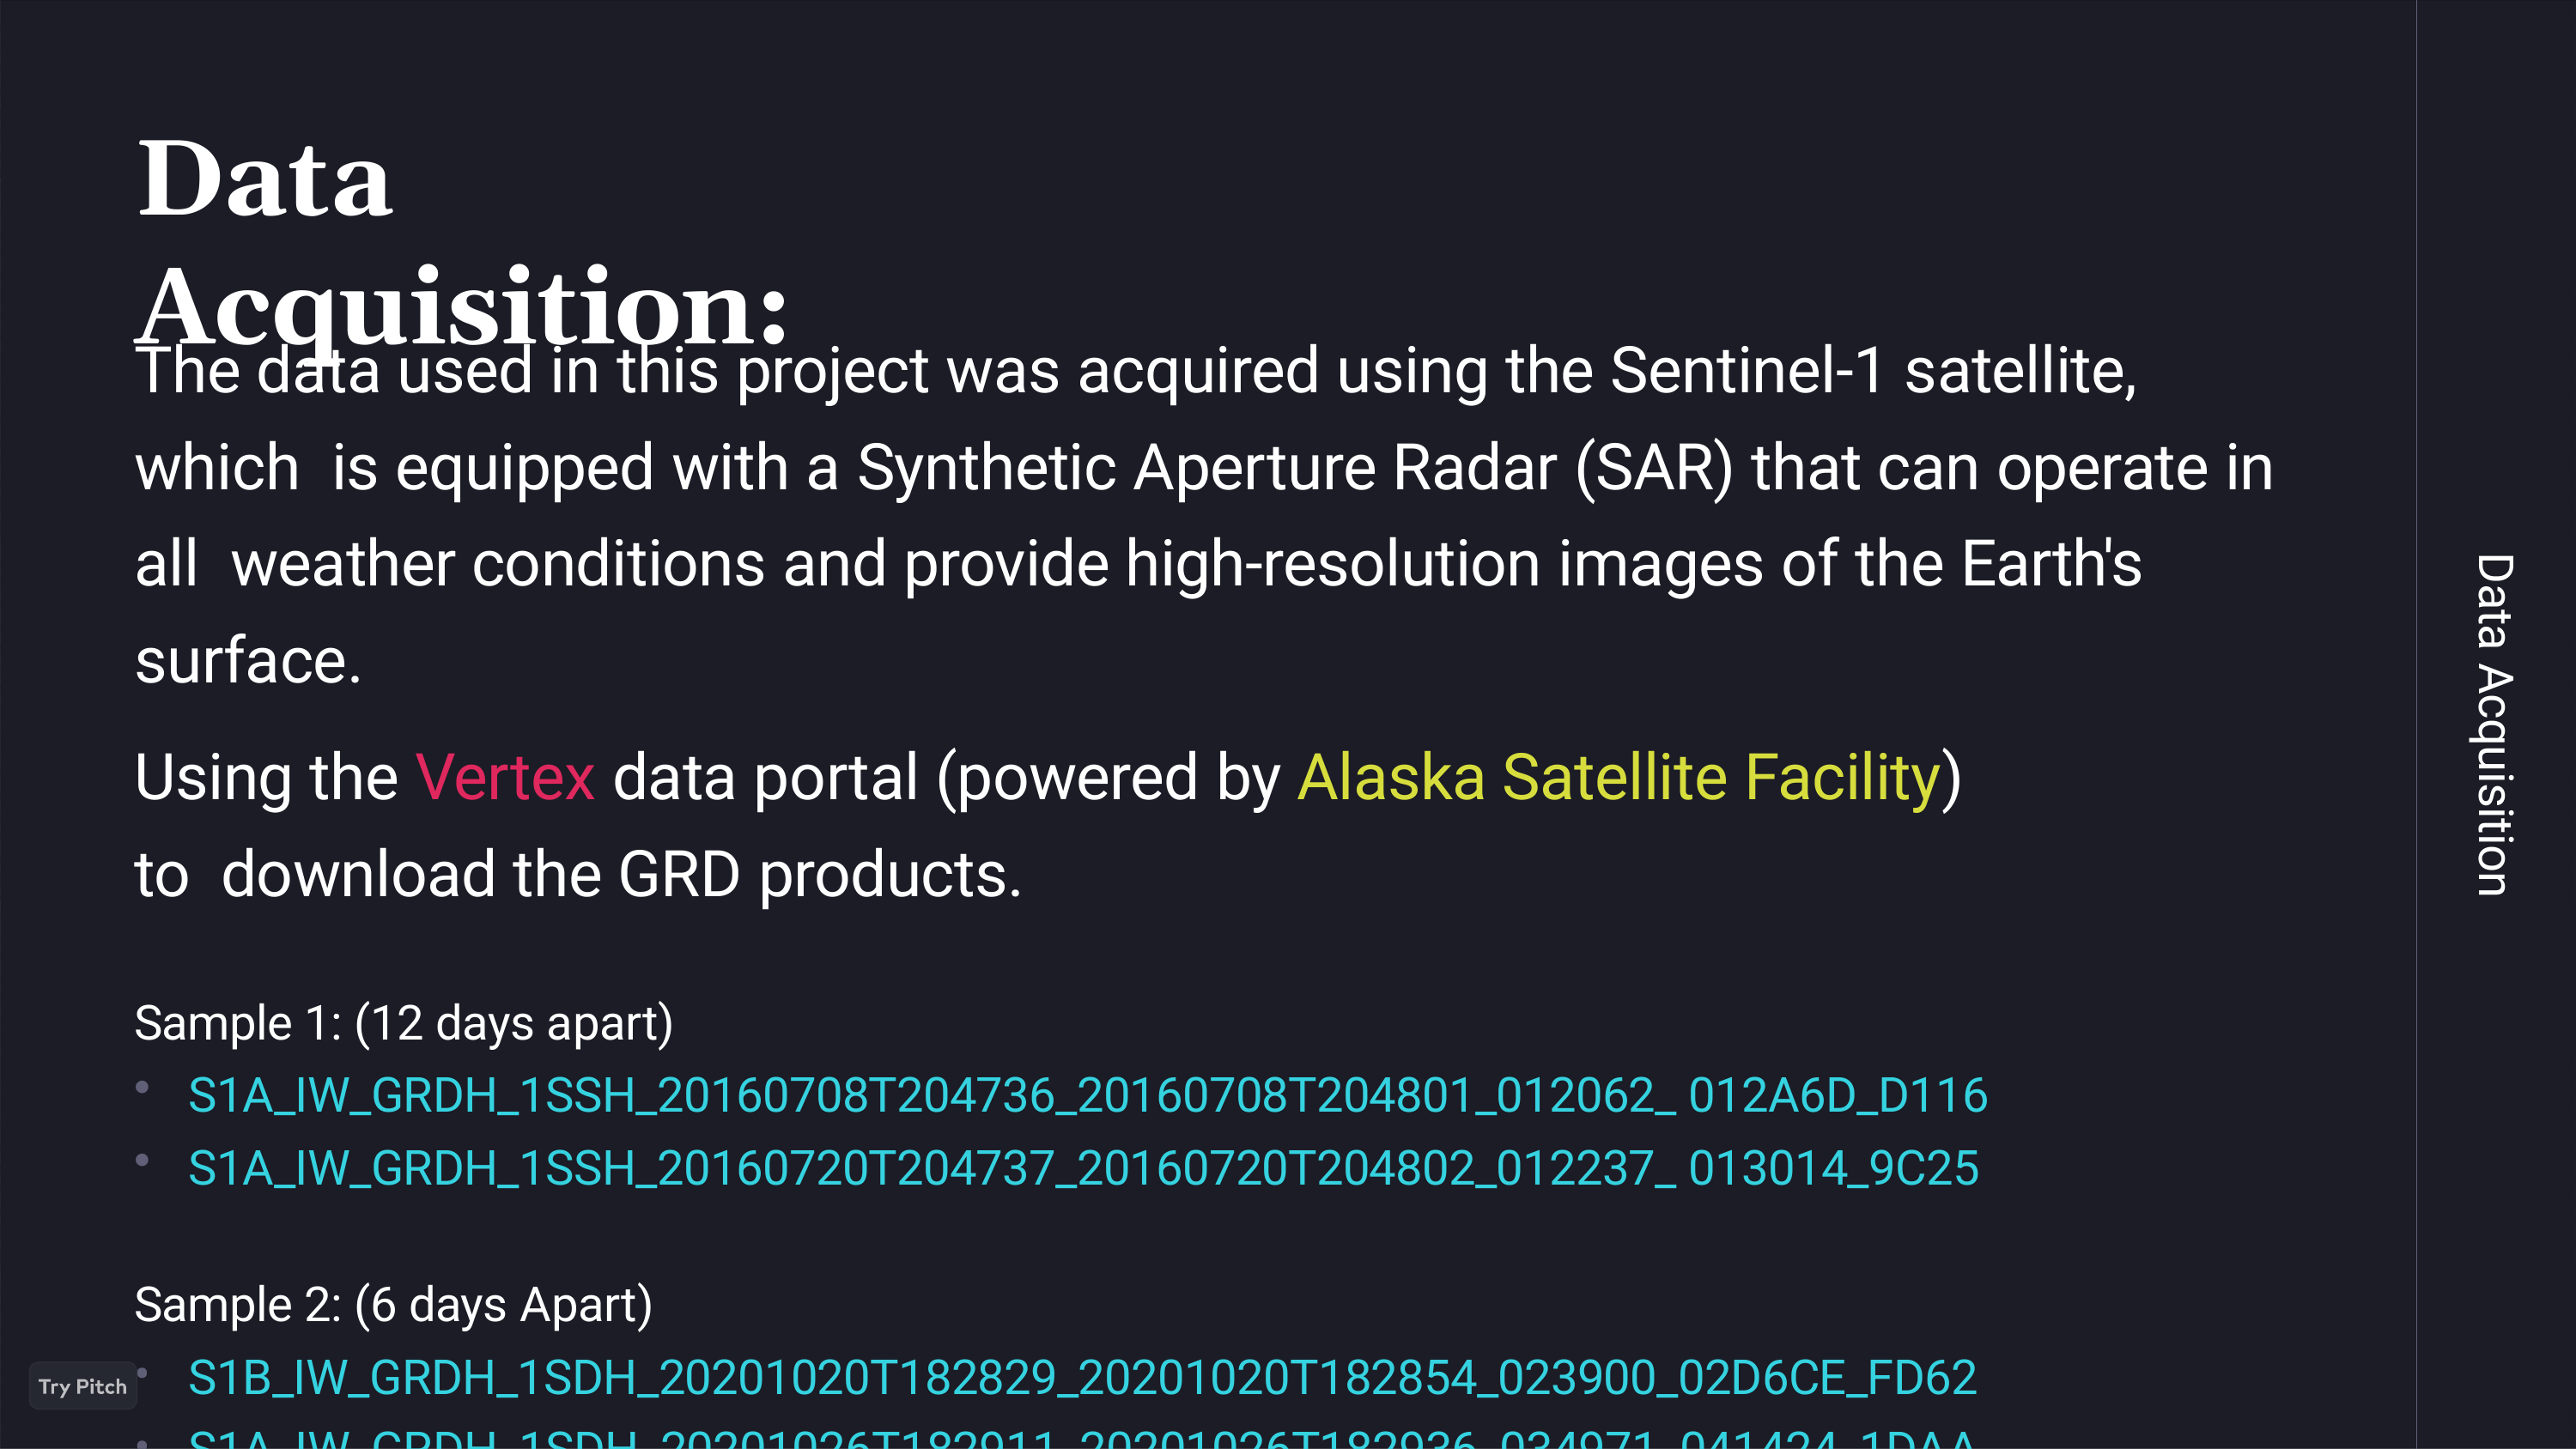

# Data Acquisition:
The data used in this project was acquired using the Sentinel-1 satellite, which  is equipped with a Synthetic Aperture Radar (SAR) that can operate in all  weather conditions and provide high-resolution images of the Earth's surface.
Using the Vertex data portal (powered by Alaska Satellite Facility) to  download the GRD products.

Sample 1: (12 days apart)
S1A_IW_GRDH_1SSH_20160708T204736_20160708T204801_012062_ 012A6D_D116
S1A_IW_GRDH_1SSH_20160720T204737_20160720T204802_012237_ 013014_9C25

Sample 2: (6 days Apart)
S1B_IW_GRDH_1SDH_20201020T182829_20201020T182854_023900_02D6CE_FD62
S1A_IW_GRDH_1SDH_20201026T182911_20201026T182936_034971_041424_1DAA
Data Acquisition